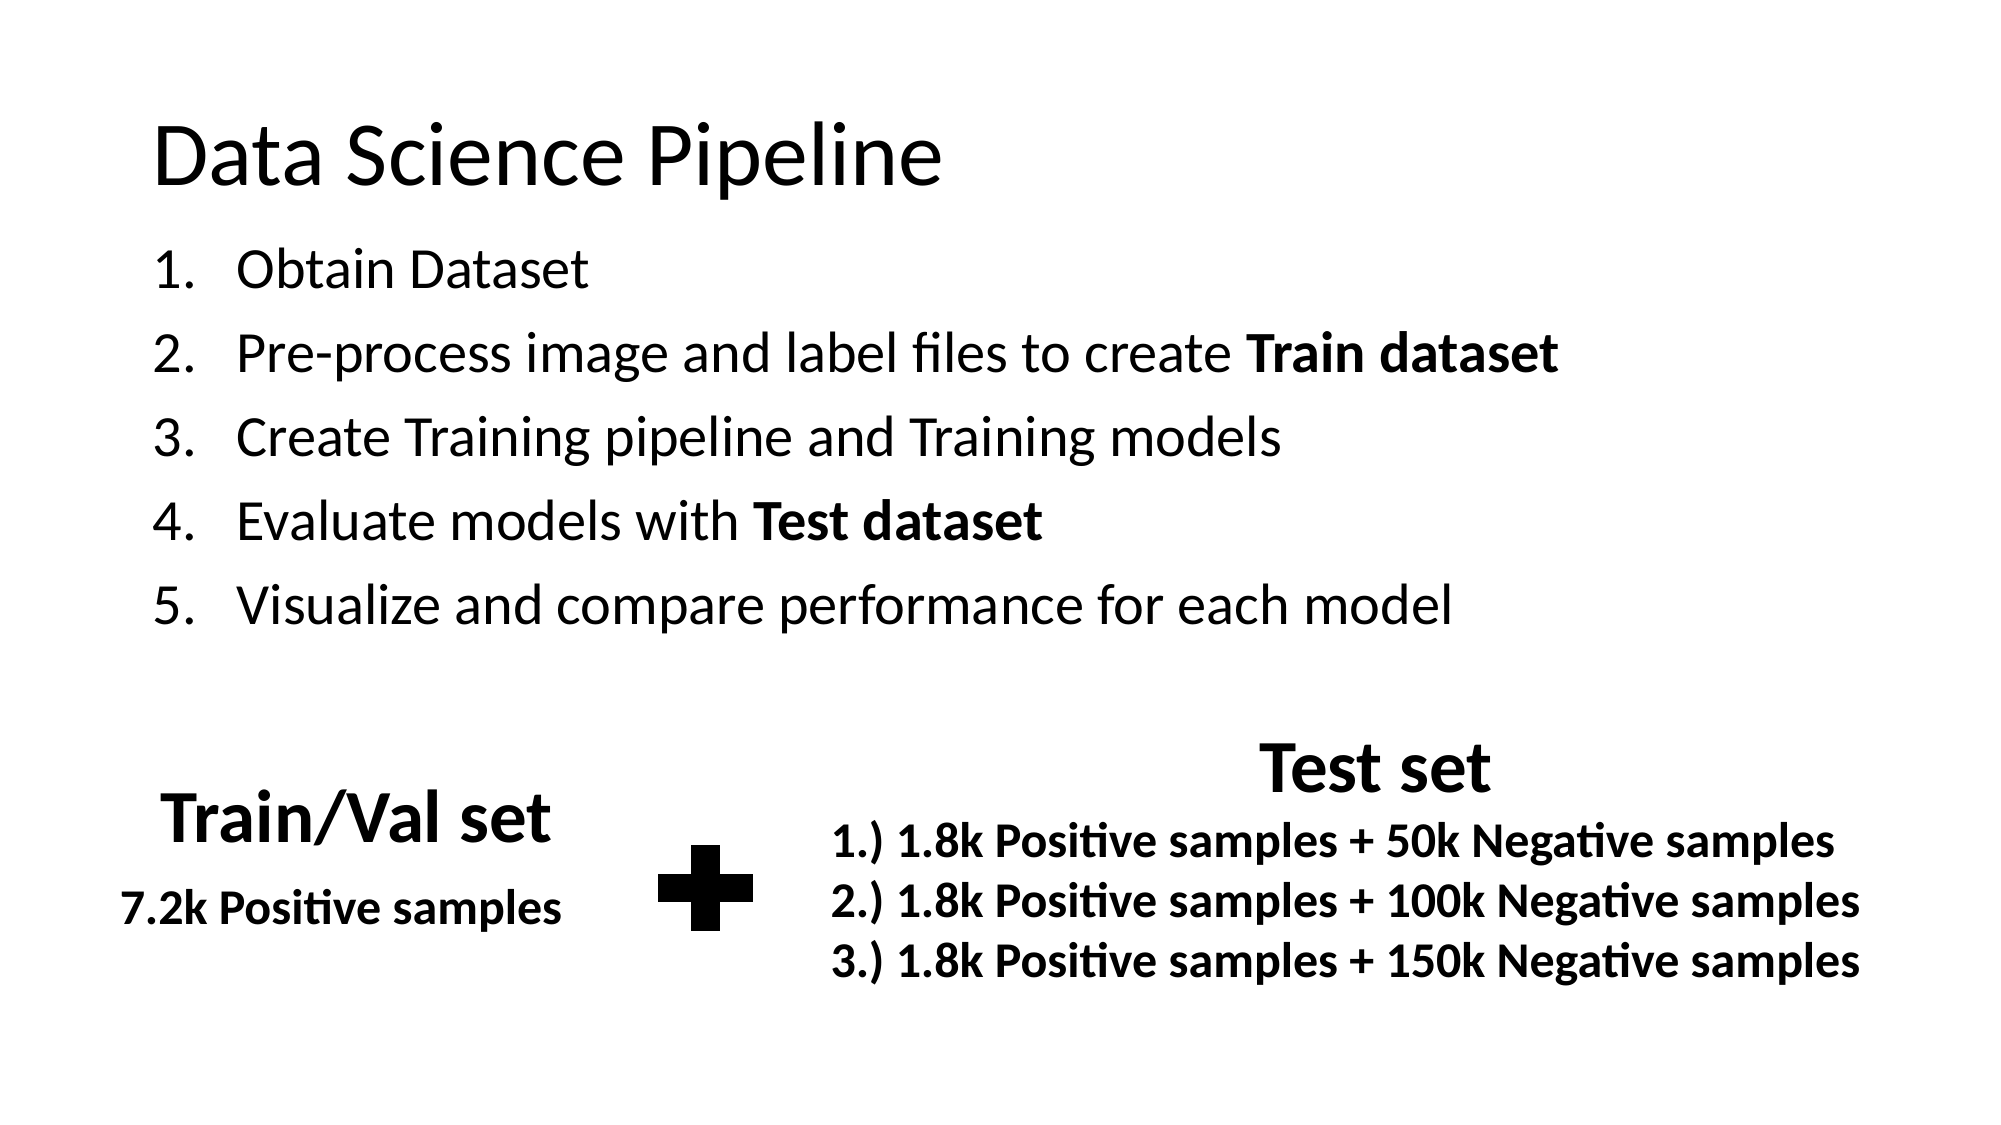

# Data Science Pipeline
Obtain Dataset
Pre-process image and label files to create Train dataset
Create Training pipeline and Training models
Evaluate models with Test dataset
Visualize and compare performance for each model
Test set
 1.) 1.8k Positive samples + 50k Negative samples
 2.) 1.8k Positive samples + 100k Negative samples
 3.) 1.8k Positive samples + 150k Negative samples
Train/Val set
 7.2k Positive samples